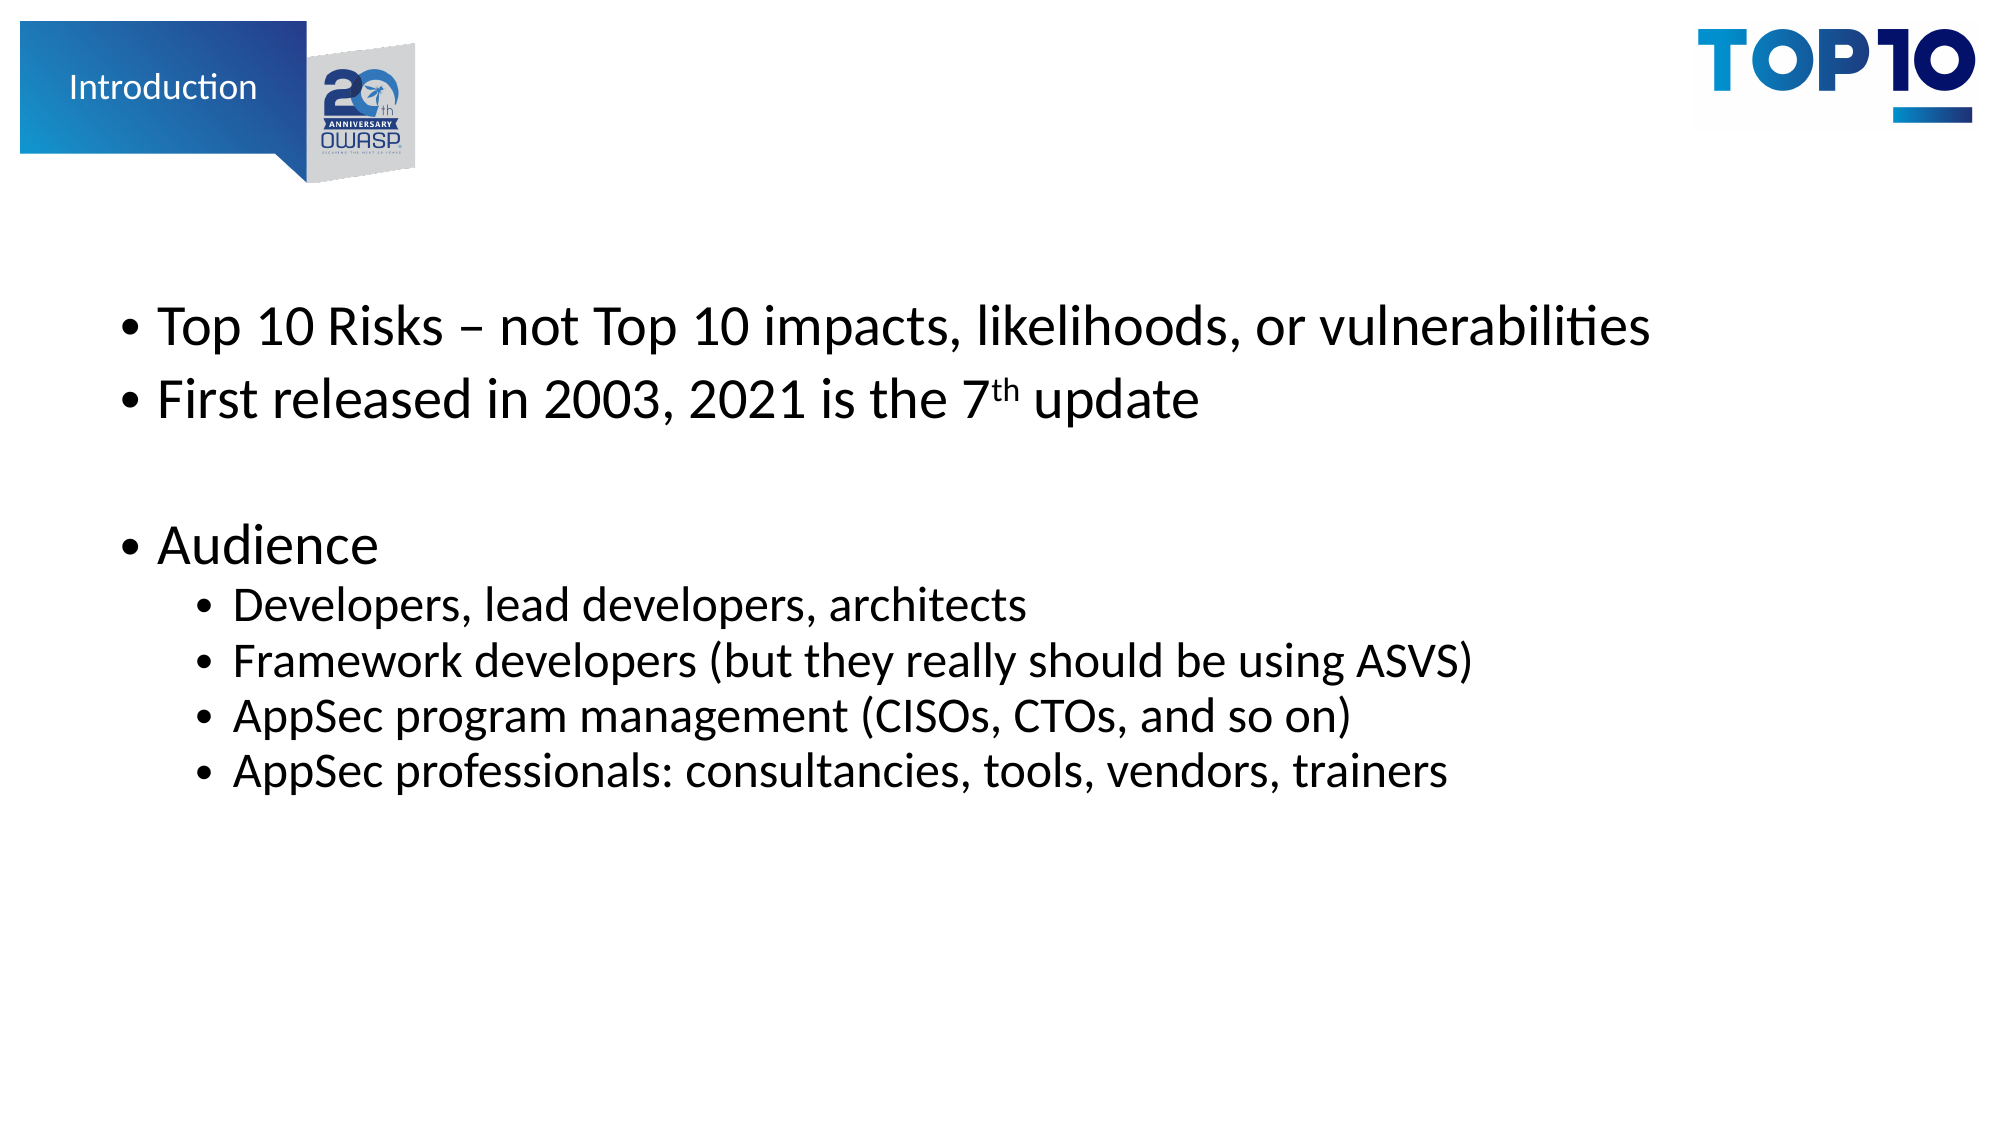

Introduction
Top 10 Risks – not Top 10 impacts, likelihoods, or vulnerabilities
First released in 2003, 2021 is the 7th update

Audience
Developers, lead developers, architects
Framework developers (but they really should be using ASVS)
AppSec program management (CISOs, CTOs, and so on)
AppSec professionals: consultancies, tools, vendors, trainers